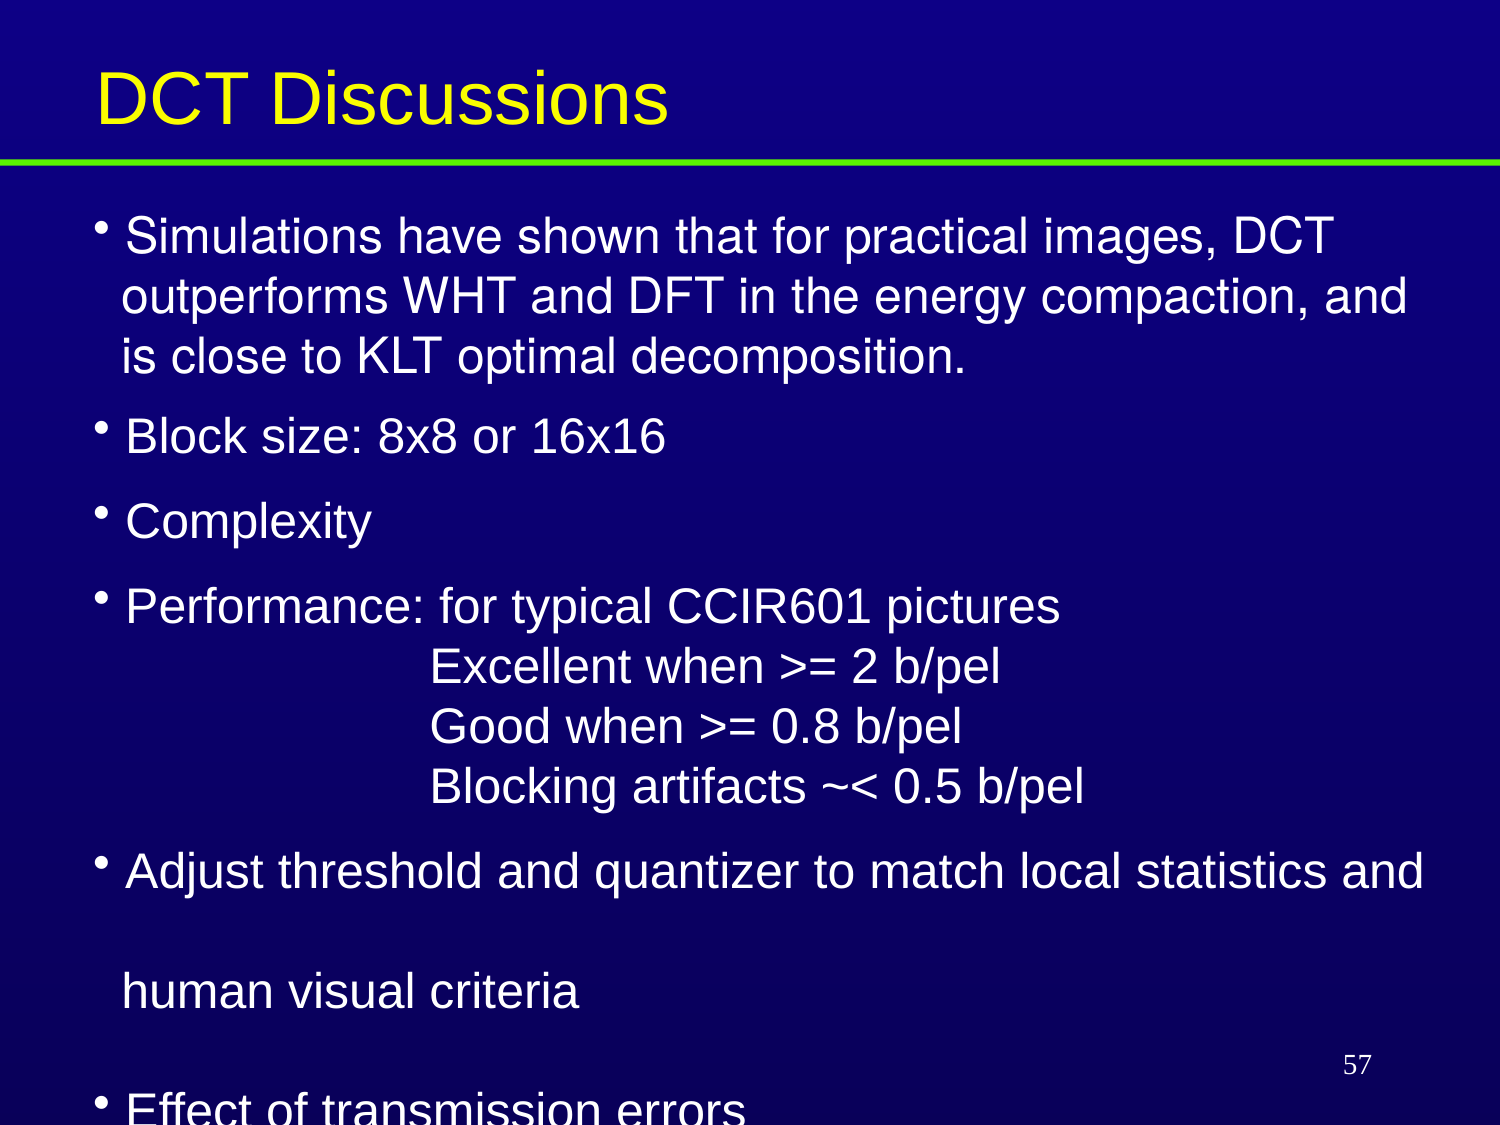

DCT Discussions
 Simulations have shown that for practical images, DCT
  outperforms WHT and DFT in the energy compaction, and
  is close to KLT optimal decomposition.

 Block size: 8x8 or 16x16

 Complexity

 Performance: for typical CCIR601 pictures
                        Excellent when >= 2 b/pel
                        Good when >= 0.8 b/pel
                        Blocking artifacts ~< 0.5 b/pel

 Adjust threshold and quantizer to match local statistics and
  human visual criteria

 Effect of transmission errors
57